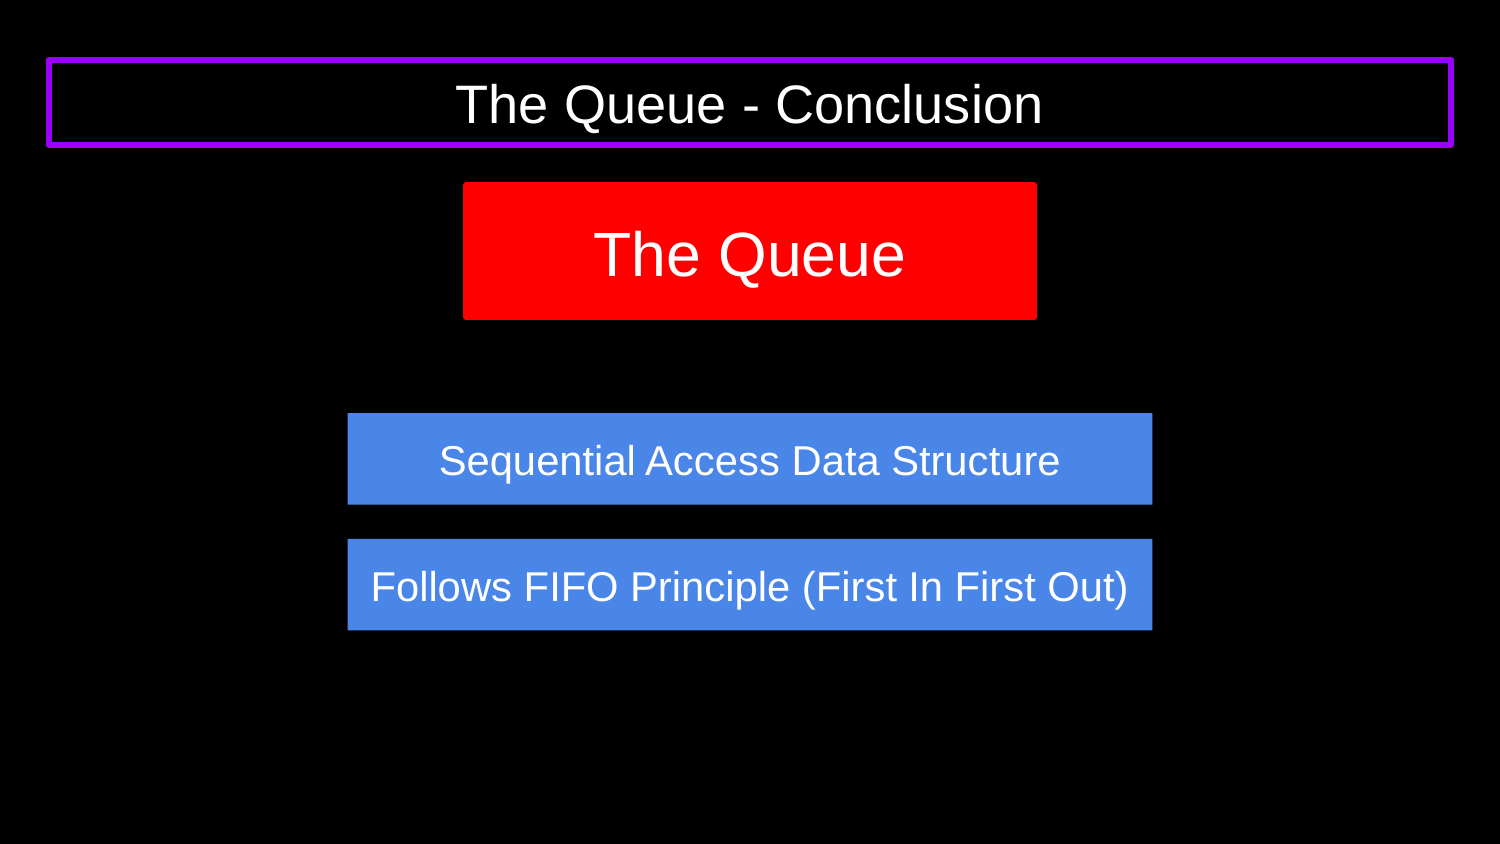

# The Queue - Conclusion
The Queue
Sequential Access Data Structure
Follows FIFO Principle (First In First Out)